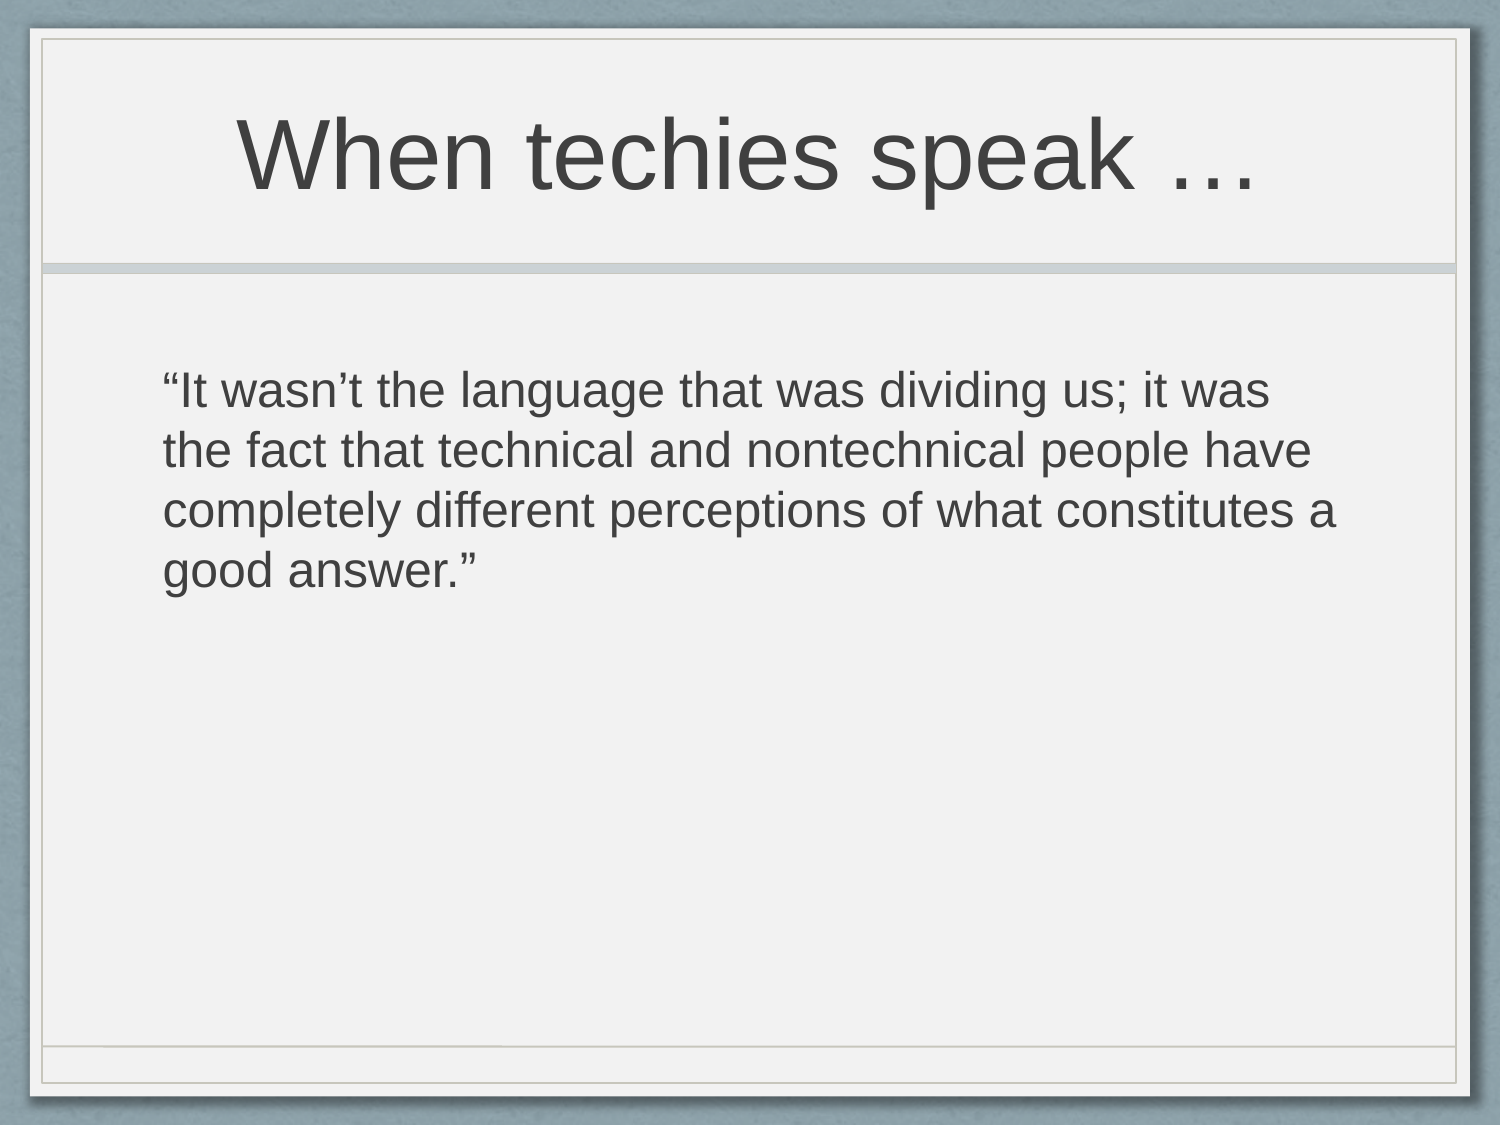

# When techies speak …
“It wasn’t the language that was dividing us; it was the fact that technical and nontechnical people have completely different perceptions of what constitutes a good answer.”